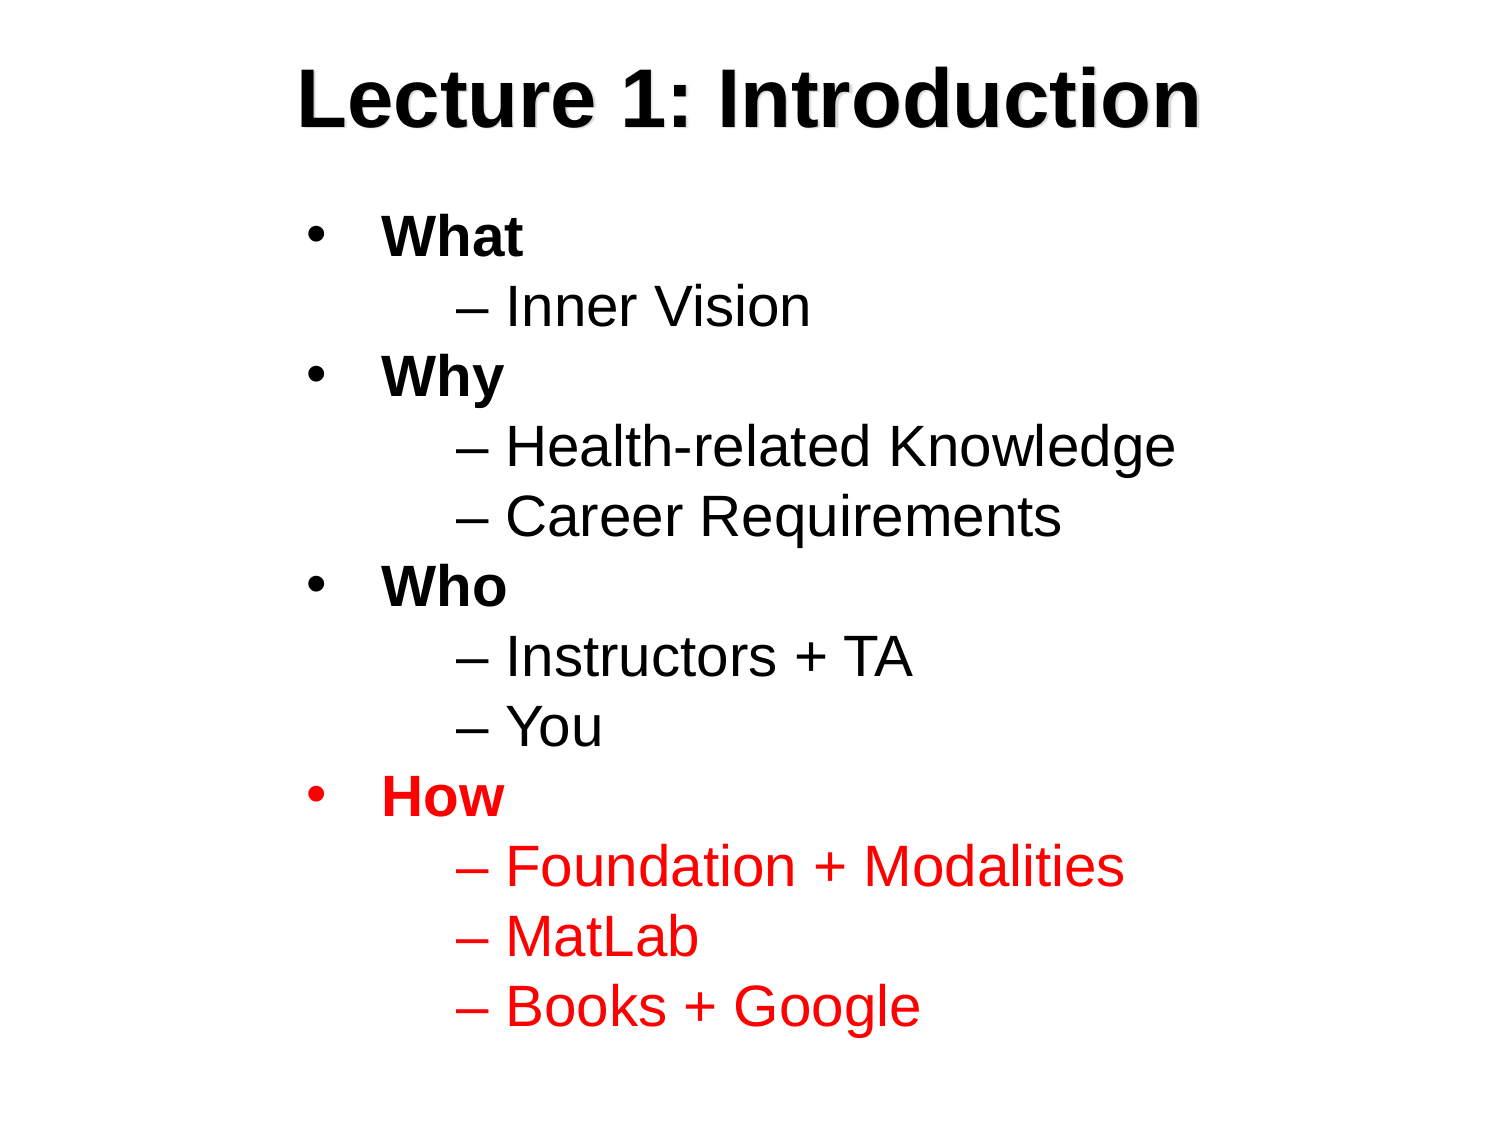

# Lecture 1: Introduction
What
	– Inner Vision
Why
	– Health-related Knowledge
	– Career Requirements
Who
	– Instructors + TA
	– You
How
	– Foundation + Modalities
	– MatLab
	– Books + Google